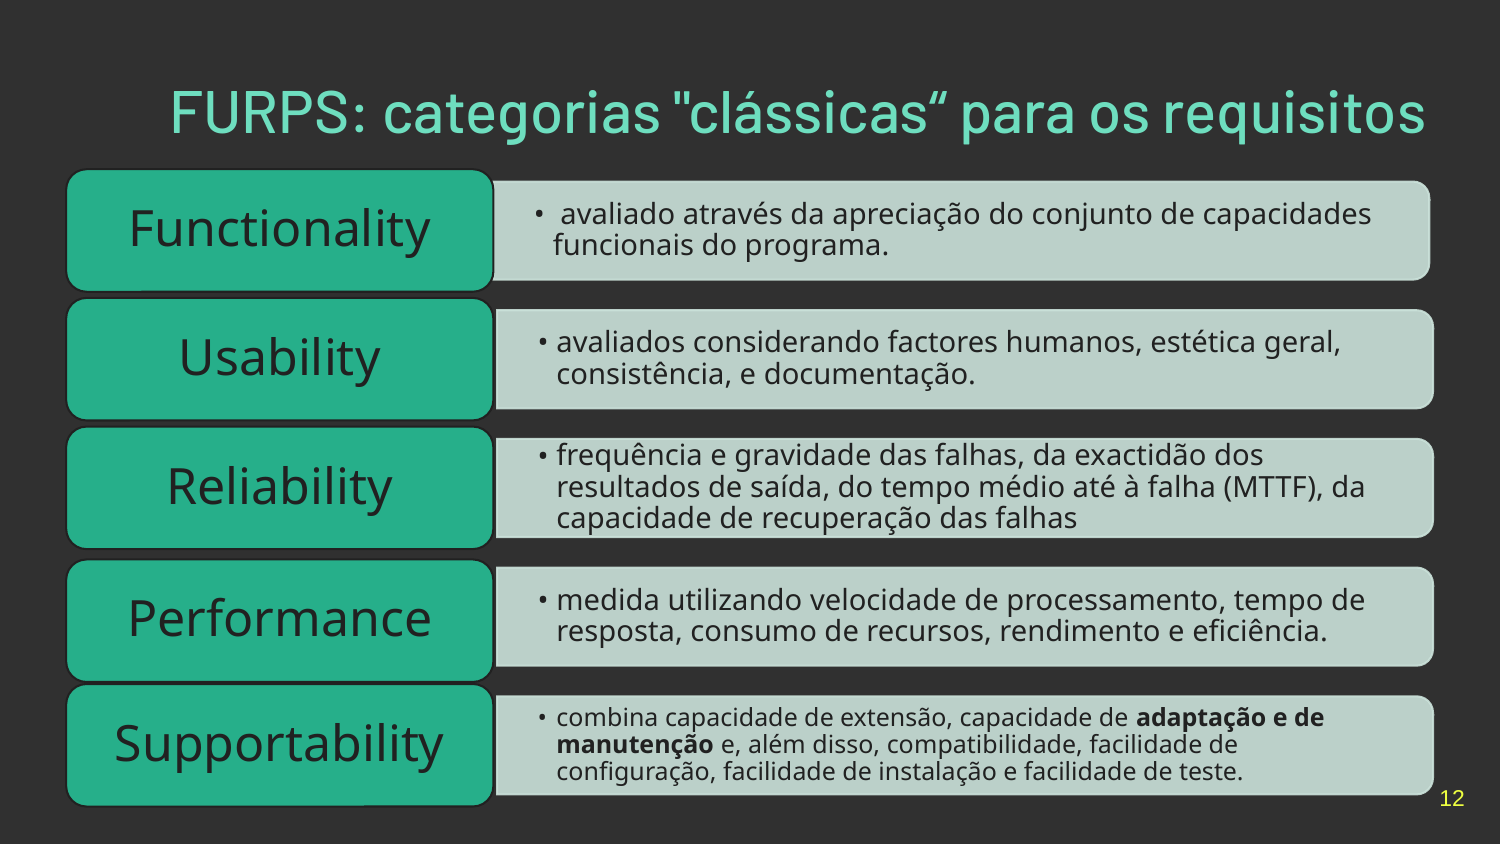

# FURPS: categorias "clássicas“ para os requisitos

Functionality
 avaliado através da apreciação do conjunto de capacidades funcionais do programa.

Usability
avaliados considerando factores humanos, estética geral, consistência, e documentação.

Reliability
frequência e gravidade das falhas, da exactidão dos resultados de saída, do tempo médio até à falha (MTTF), da capacidade de recuperação das falhas

Performance
medida utilizando velocidade de processamento, tempo de resposta, consumo de recursos, rendimento e eficiência.

Supportability
combina capacidade de extensão, capacidade de adaptação e de manutenção e, além disso, compatibilidade, facilidade de configuração, facilidade de instalação e facilidade de teste.
12